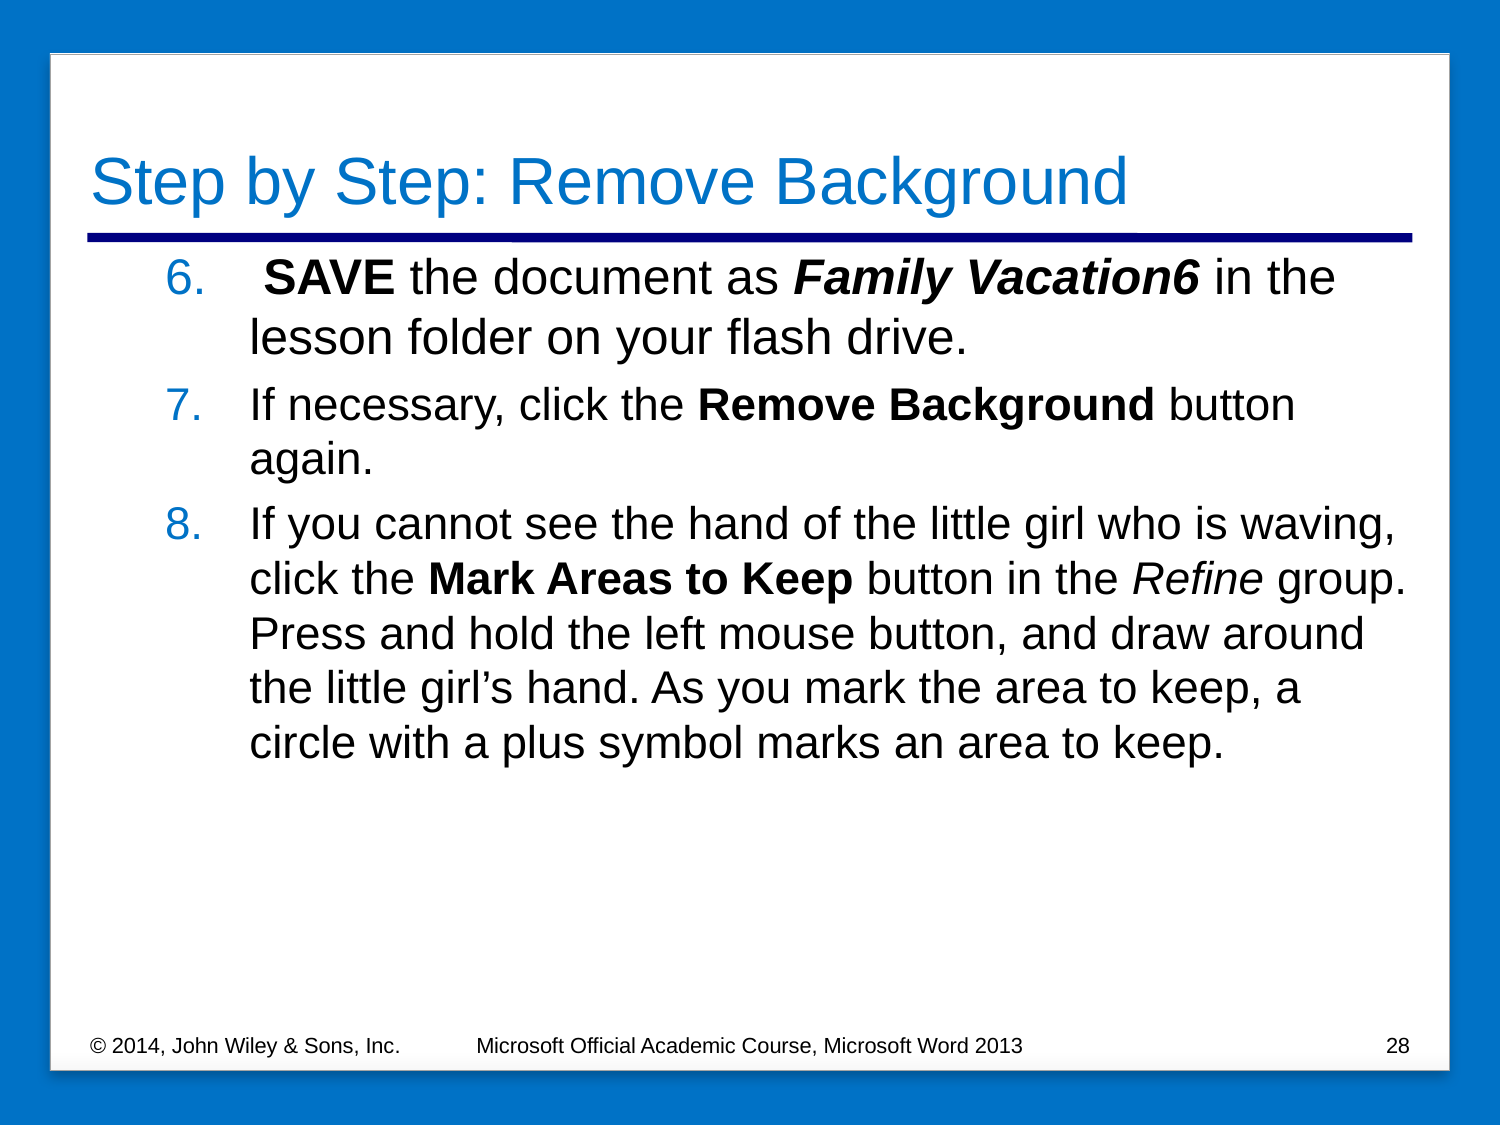

# Step by Step: Remove Background
 SAVE the document as Family Vacation6 in the lesson folder on your flash drive.
If necessary, click the Remove Background button again.
If you cannot see the hand of the little girl who is waving, click the Mark Areas to Keep button in the Refine group. Press and hold the left mouse button, and draw around the little girl’s hand. As you mark the area to keep, a circle with a plus symbol marks an area to keep.
© 2014, John Wiley & Sons, Inc.
Microsoft Official Academic Course, Microsoft Word 2013
28